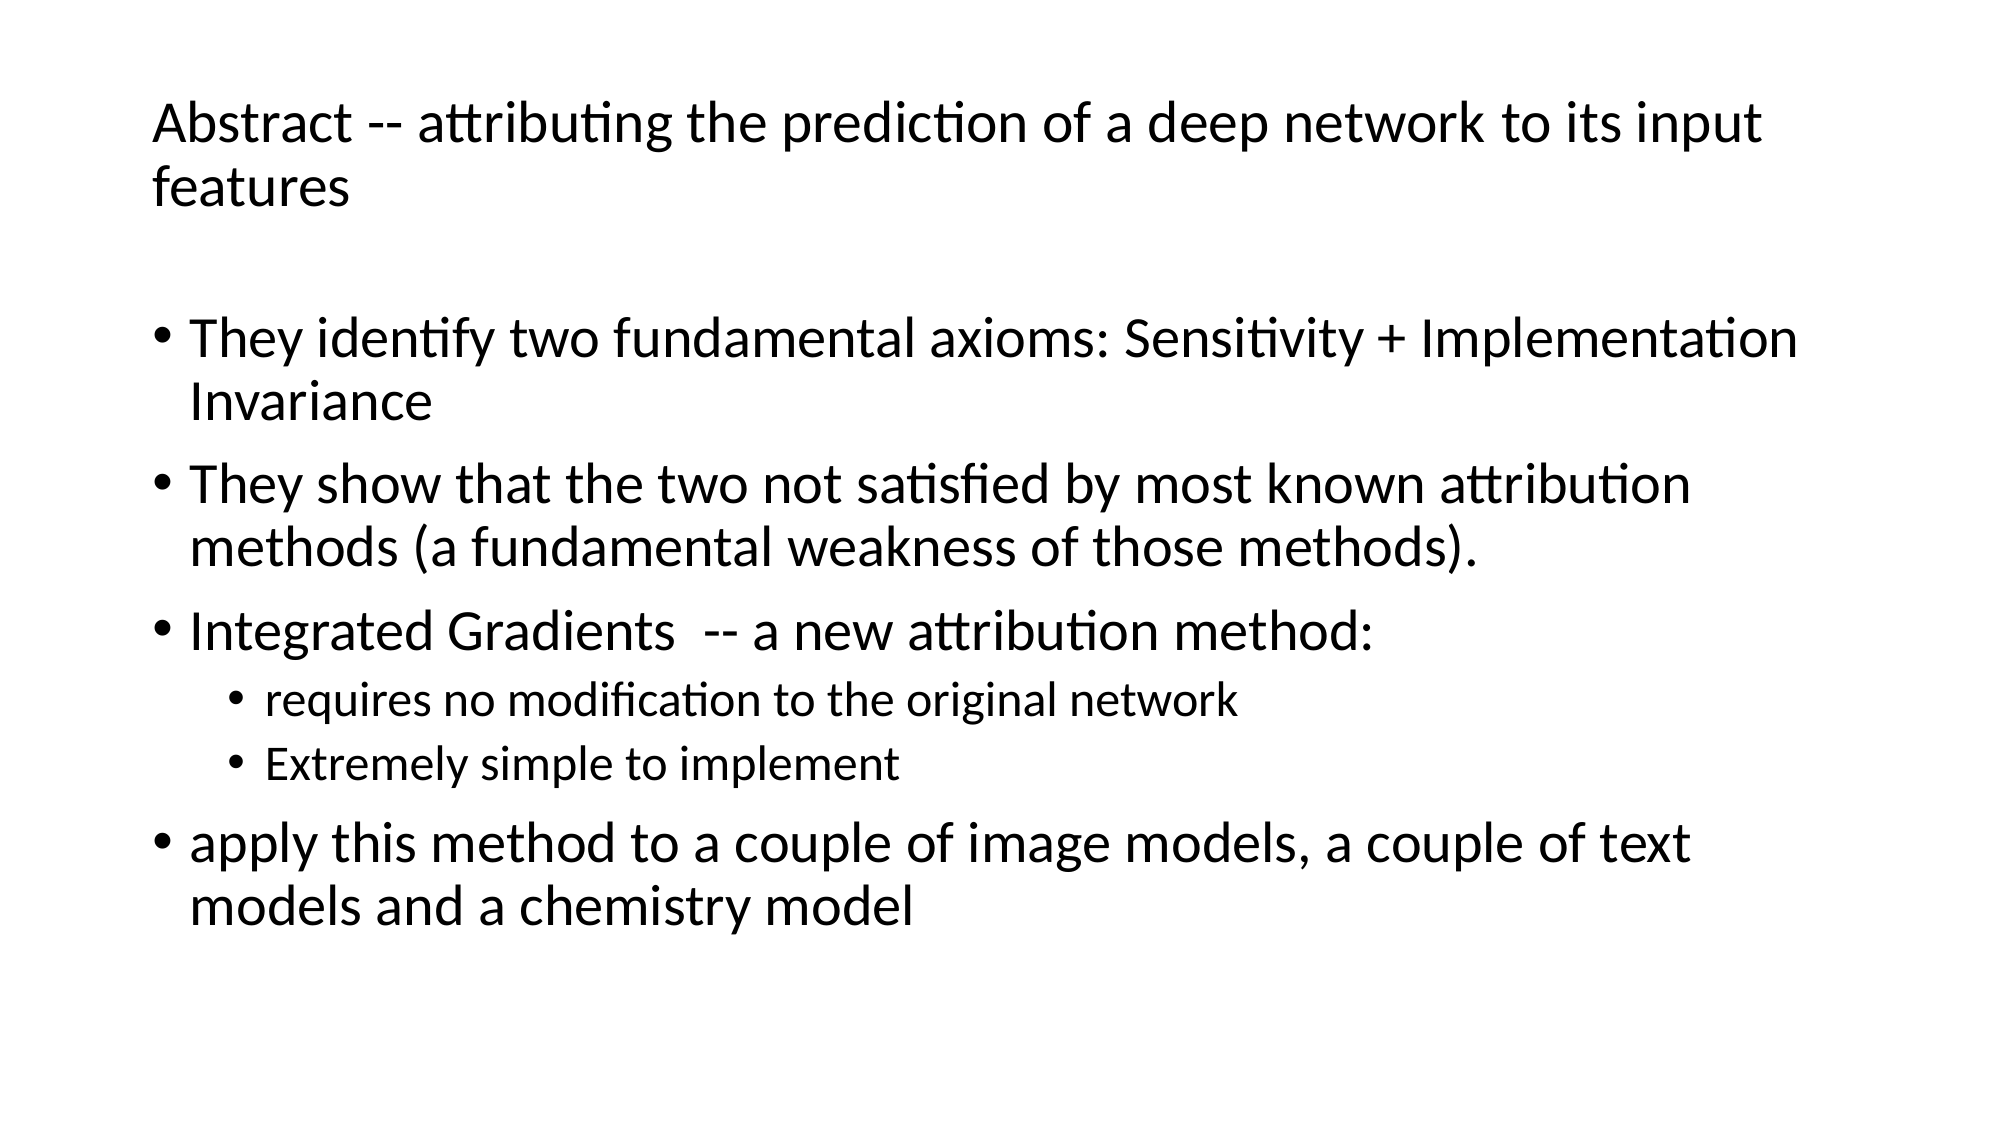

# Abstract -- attributing the prediction of a deep network to its input features
﻿They identify two fundamental axioms: Sensitivity + Implementation Invariance
They show that the two not satisfied by most known attribution methods (a fundamental weakness of those methods).
Integrated Gradients  -- a new attribution method:
requires no modification to the original network
Extremely simple to implement
apply this method to a couple of image models, a couple of text models and a chemistry model